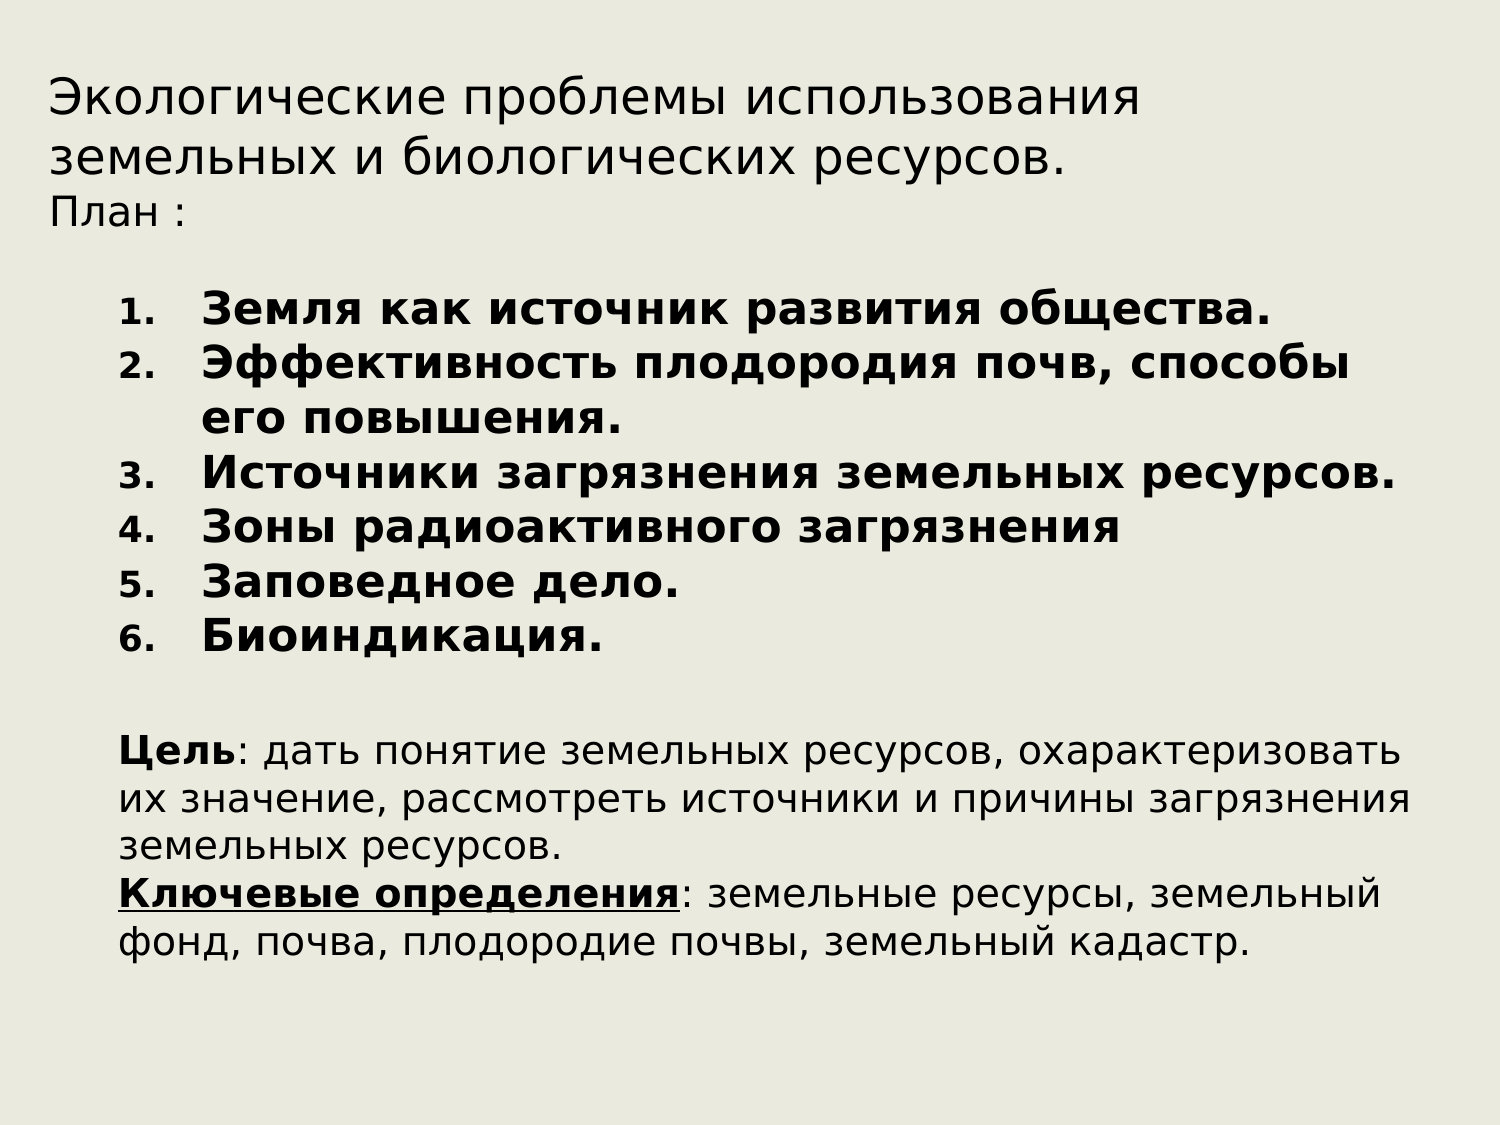

# Экологические проблемы использования земельных и биологических ресурсов. План :
Земля как источник развития общества.
Эффективность плодородия почв, способы его повышения.
Источники загрязнения земельных ресурсов.
Зоны радиоактивного загрязнения
Заповедное дело.
Биоиндикация.

Цель: дать понятие земельных ресурсов, охарактеризовать их значение, рассмотреть источники и причины загрязнения земельных ресурсов.
Ключевые определения: земельные ресурсы, земельный фонд, почва, плодородие почвы, земельный кадастр.